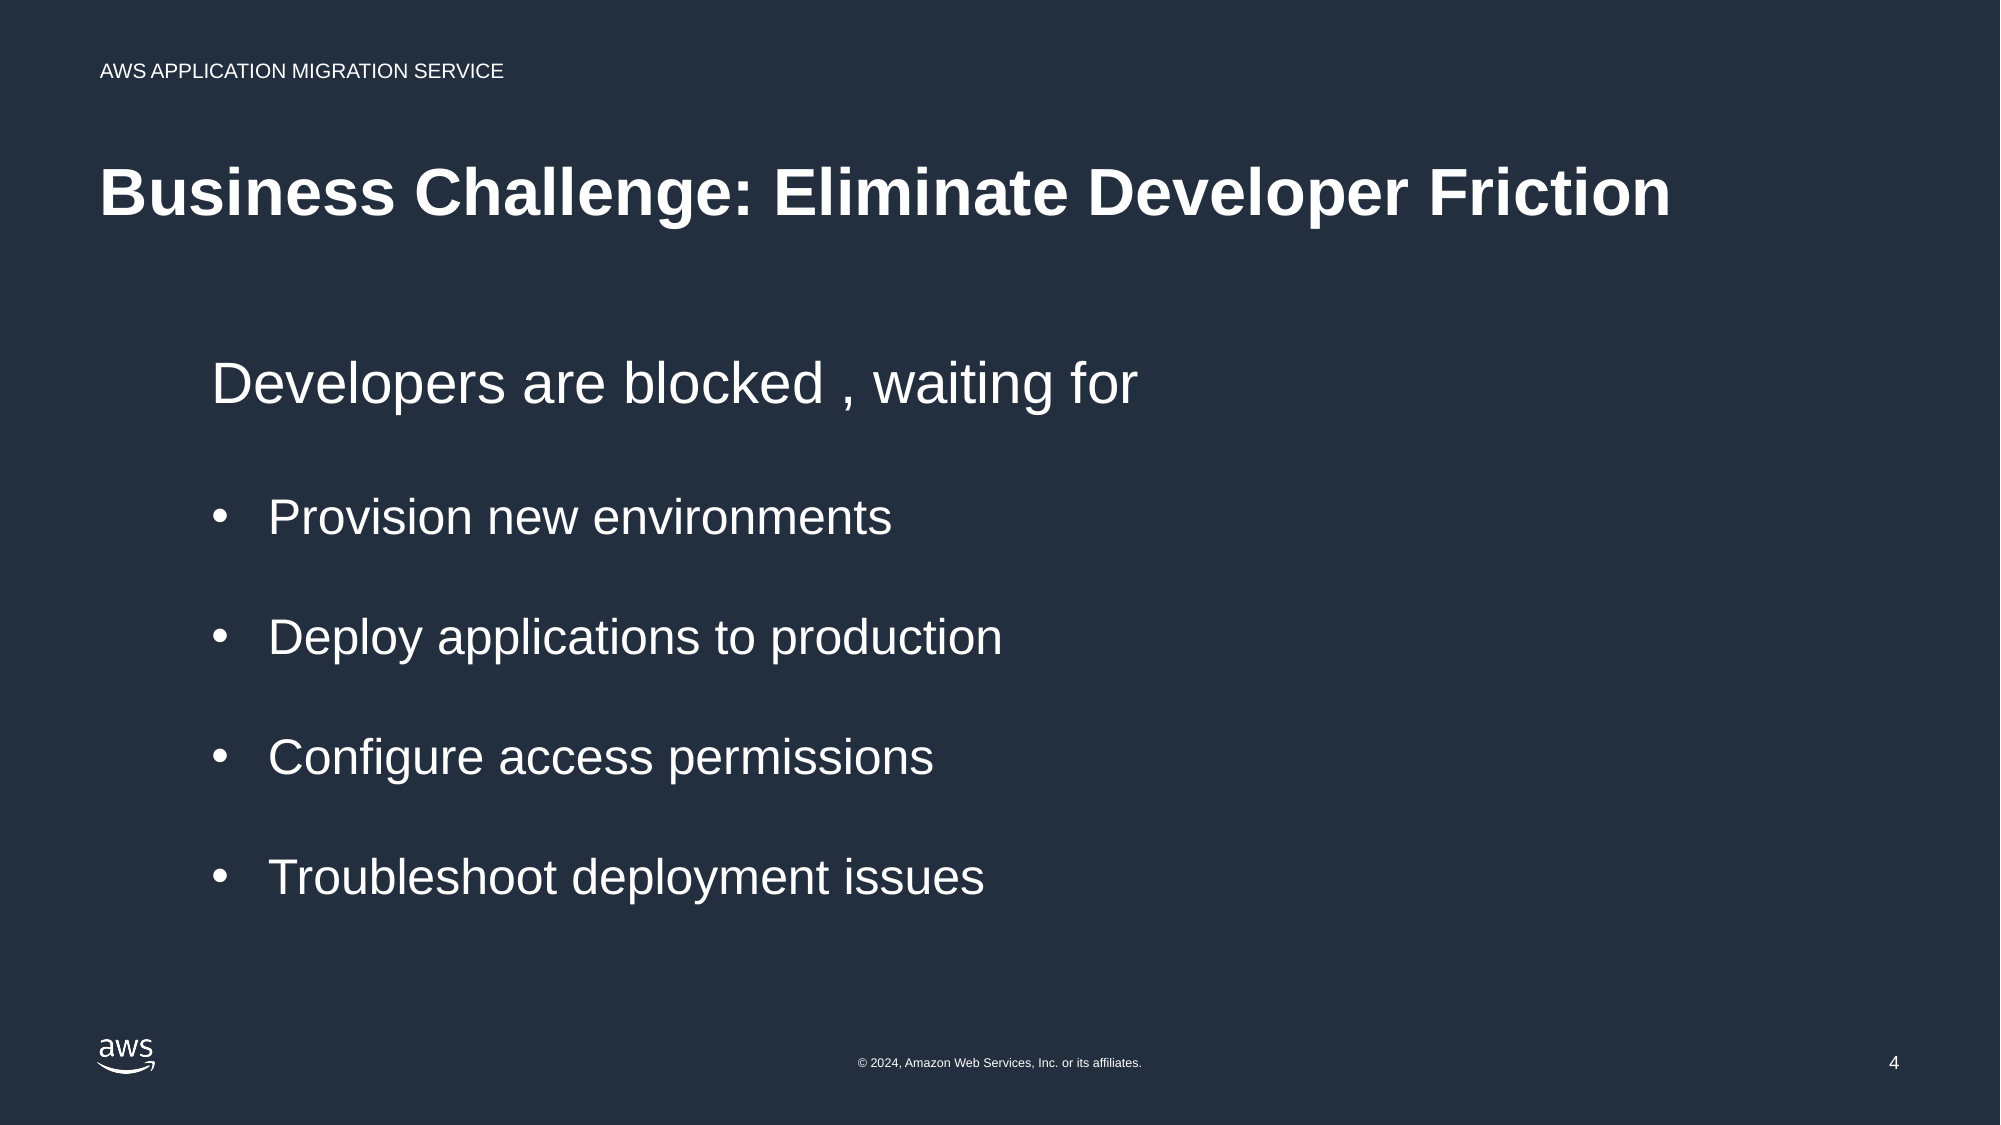

# Business Challenge: Eliminate Developer Friction
Developers are blocked , waiting for

Provision new environments

Deploy applications to production

Configure access permissions

Troubleshoot deployment issues

4